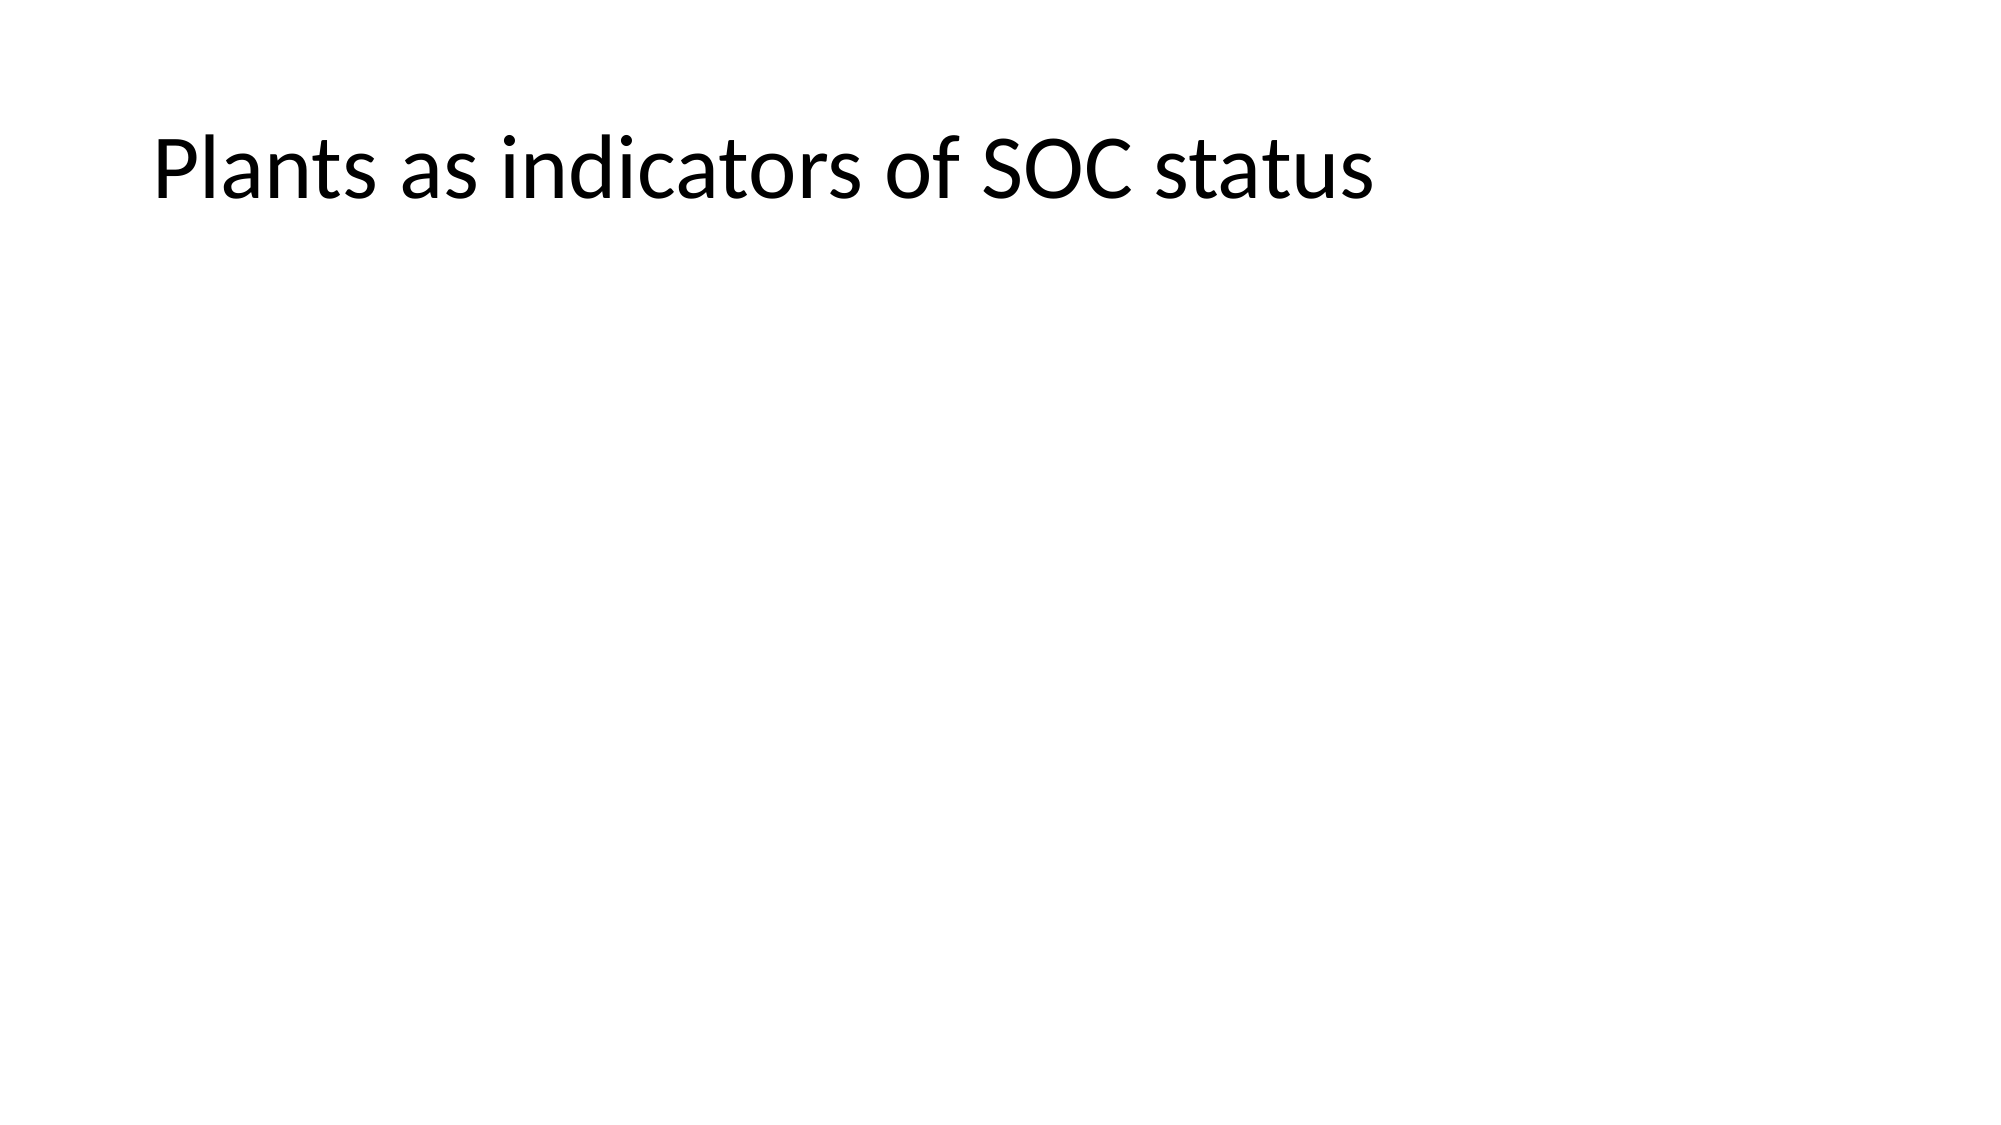

# Plants as indicators of SOC status